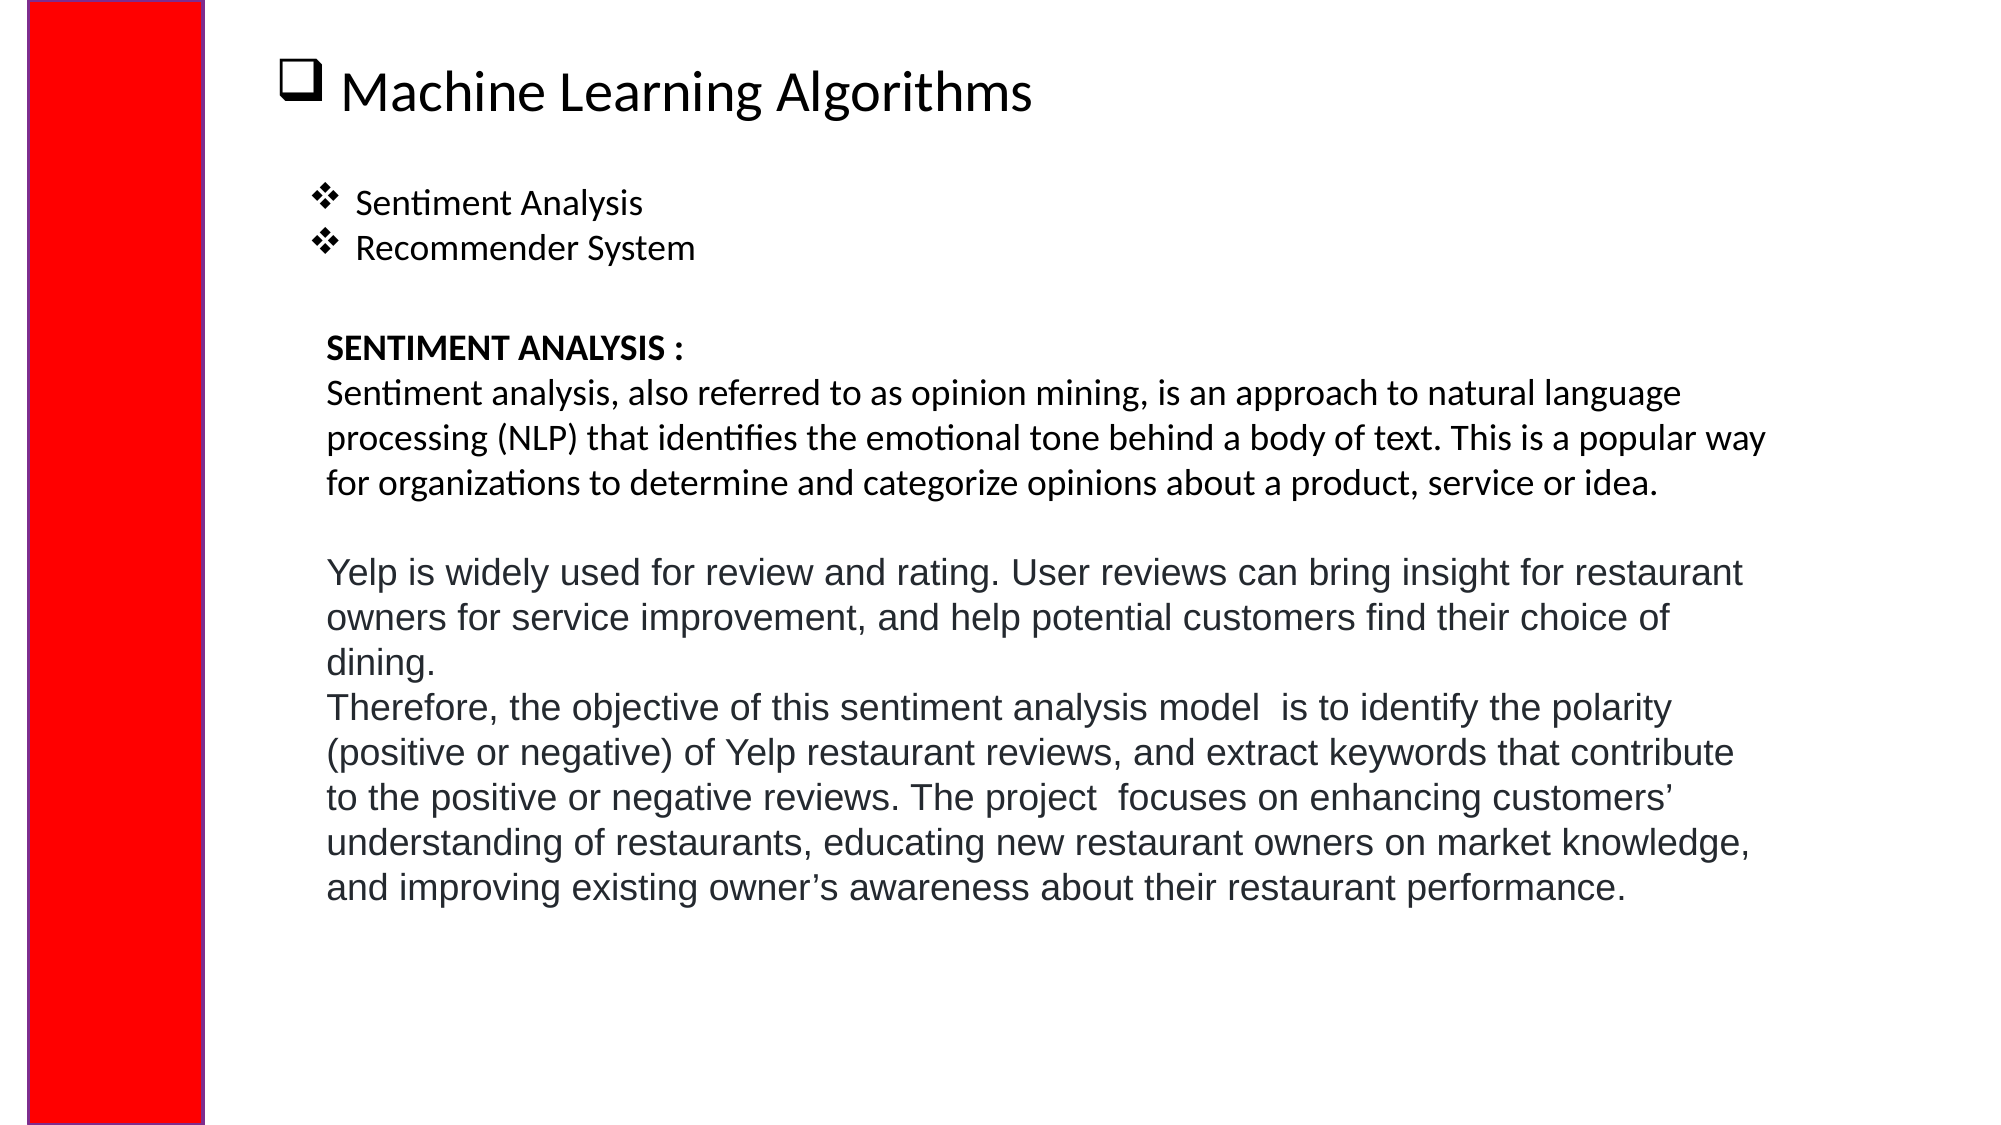

Machine Learning Algorithms
Sentiment Analysis
Recommender System
SENTIMENT ANALYSIS :
Sentiment analysis, also referred to as opinion mining, is an approach to natural language processing (NLP) that identifies the emotional tone behind a body of text. This is a popular way for organizations to determine and categorize opinions about a product, service or idea.

Yelp is widely used for review and rating. User reviews can bring insight for restaurant owners for service improvement, and help potential customers find their choice of dining.
Therefore, the objective of this sentiment analysis model  is to identify the polarity (positive or negative) of Yelp restaurant reviews, and extract keywords that contribute to the positive or negative reviews. The project  focuses on enhancing customers’ understanding of restaurants, educating new restaurant owners on market knowledge, and improving existing owner’s awareness about their restaurant performance.